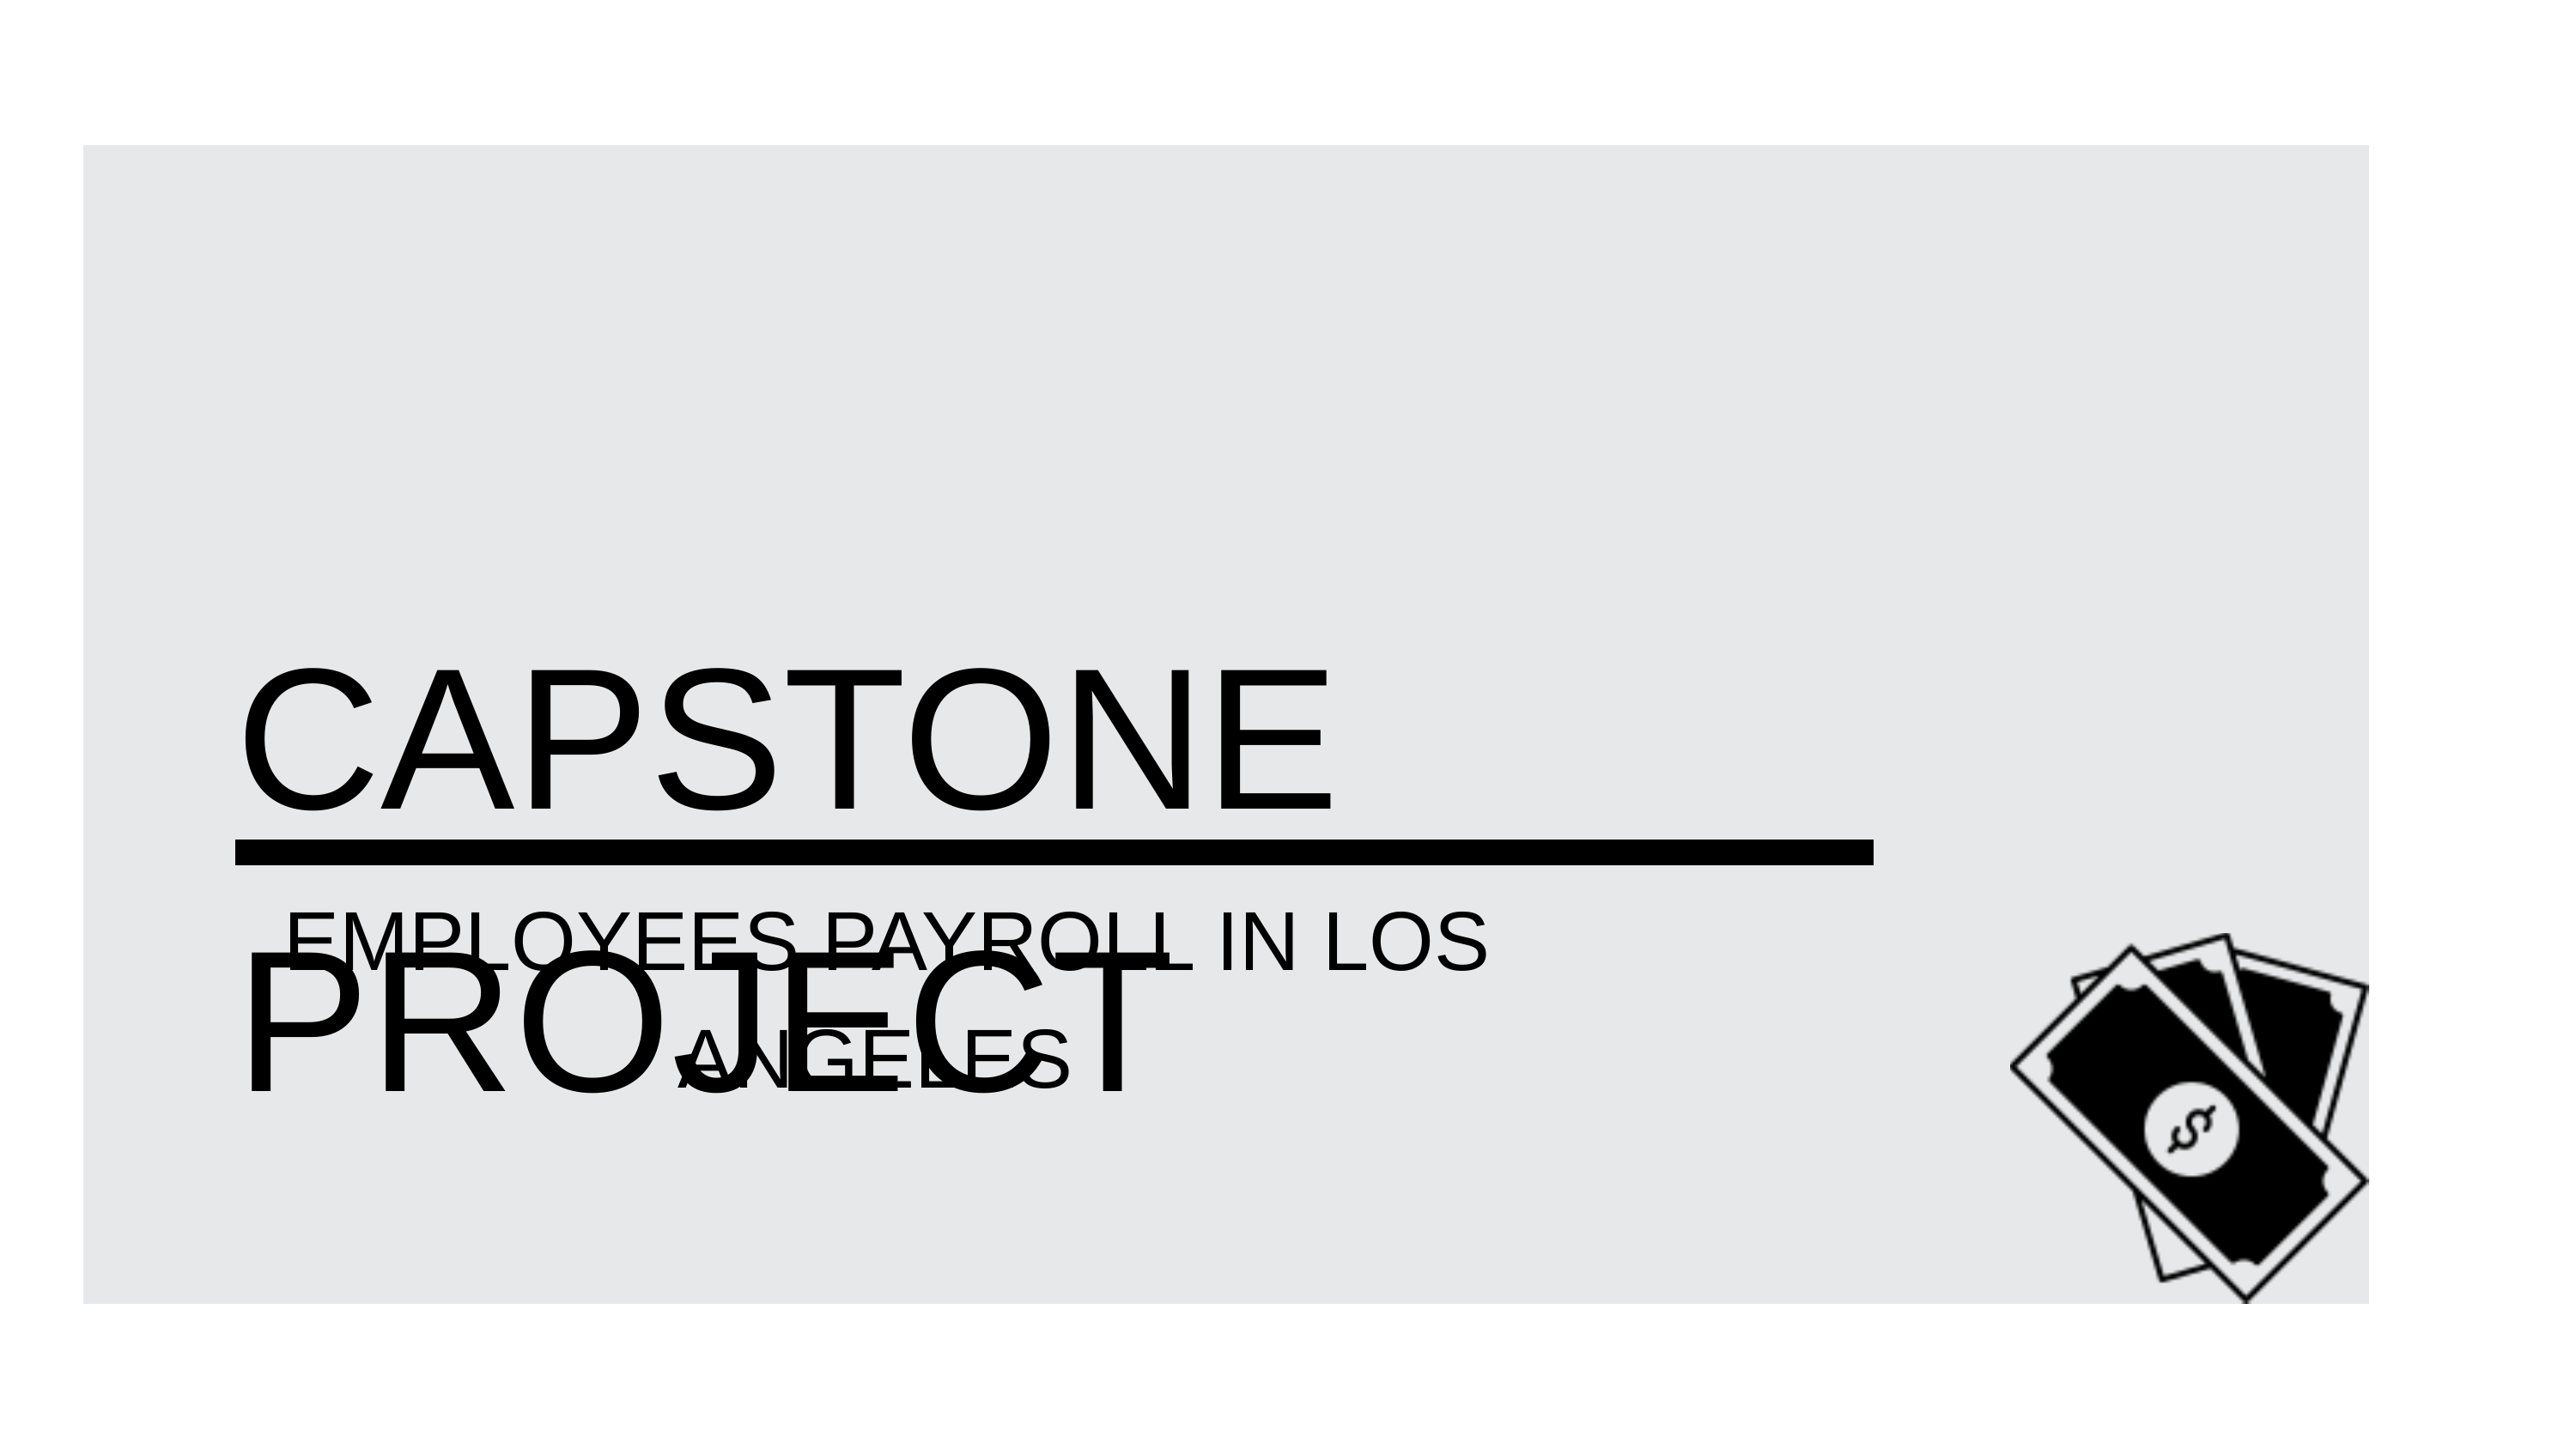

CAPSTONE PROJECT

EMPLOYEES PAYROLL IN LOS ANGELES